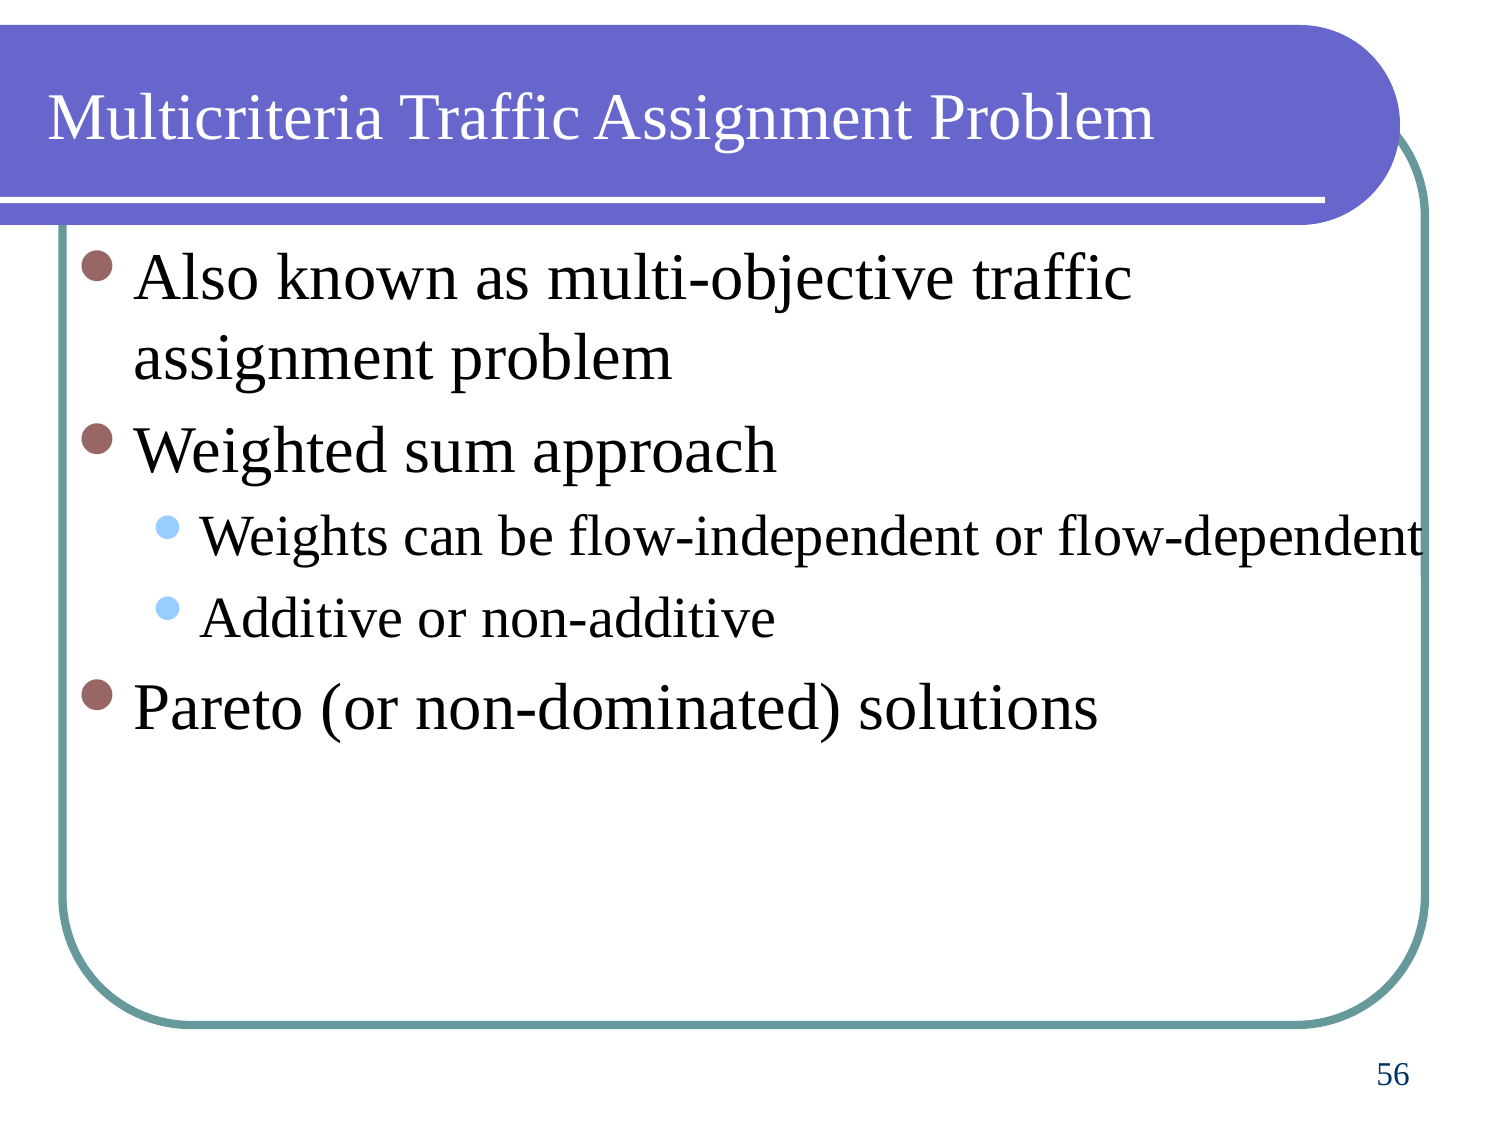

# Multicriteria Traffic Assignment Problem
Also known as multi-objective traffic assignment problem
Weighted sum approach
Weights can be flow-independent or flow-dependent
Additive or non-additive
Pareto (or non-dominated) solutions

56